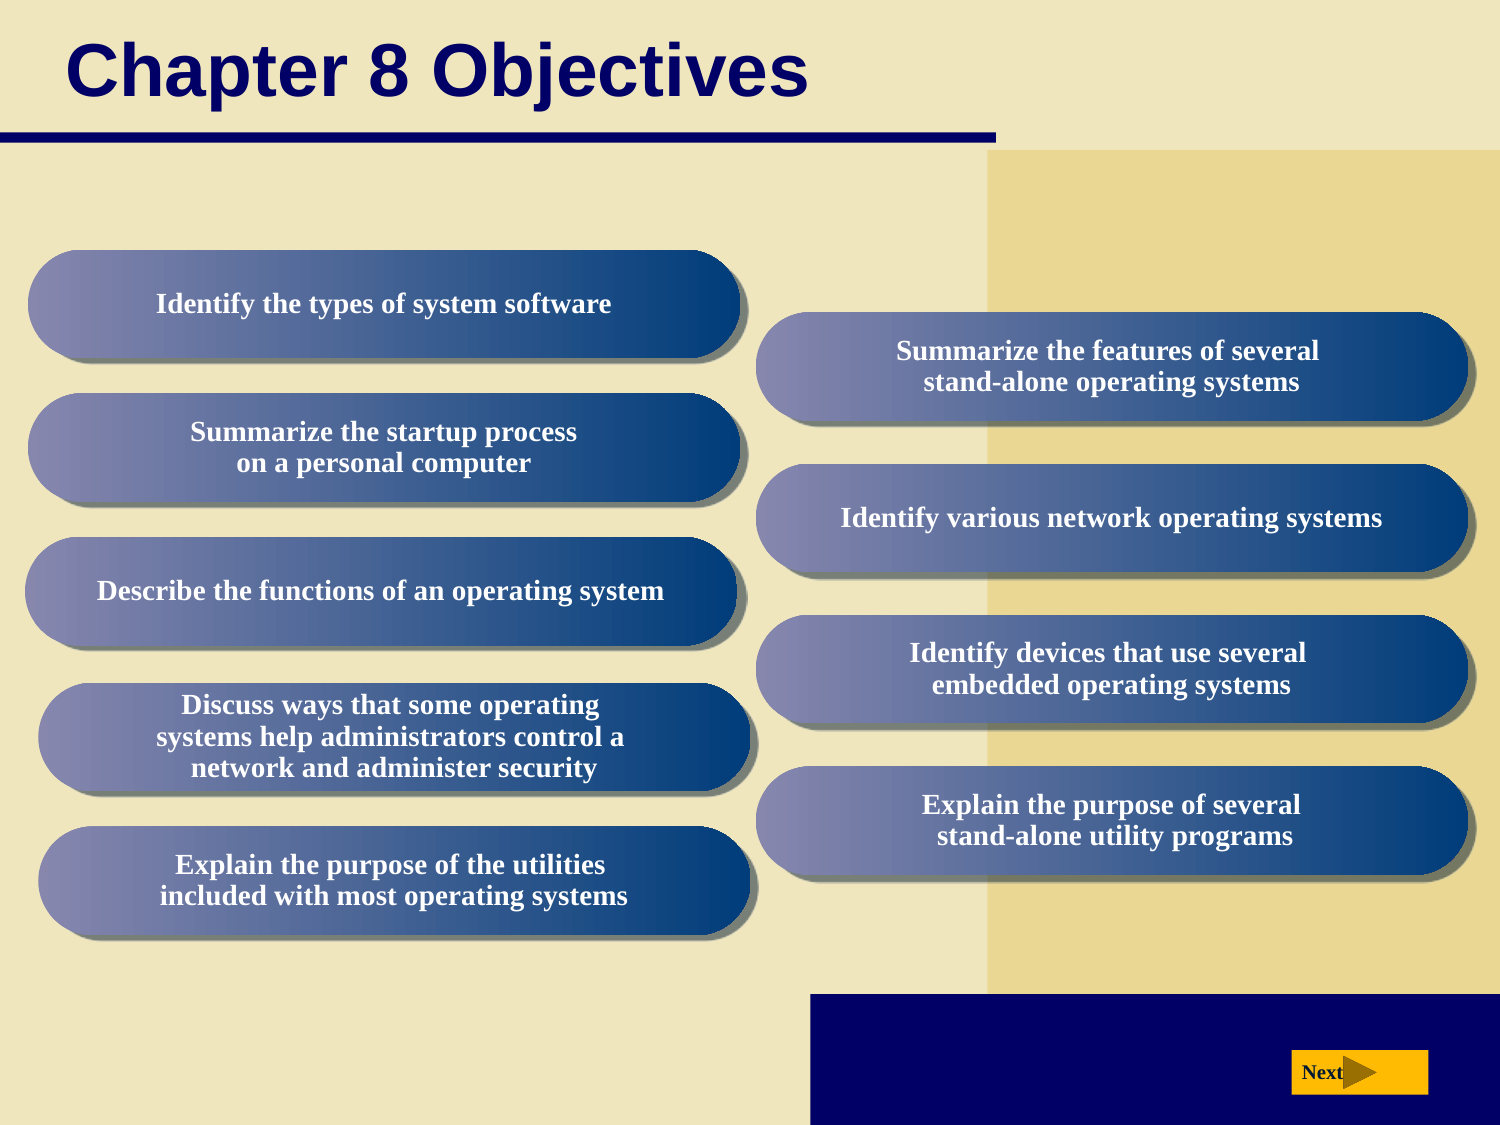

# Chapter 8 Objectives
Identify the types of system software
Summarize the features of several
stand-alone operating systems
Summarize the startup process
on a personal computer
Identify various network operating systems
Describe the functions of an operating system
Identify devices that use several
embedded operating systems
Discuss ways that some operating
systems help administrators control a
network and administer security
Explain the purpose of several
 stand-alone utility programs
Explain the purpose of the utilities
included with most operating systems

Next